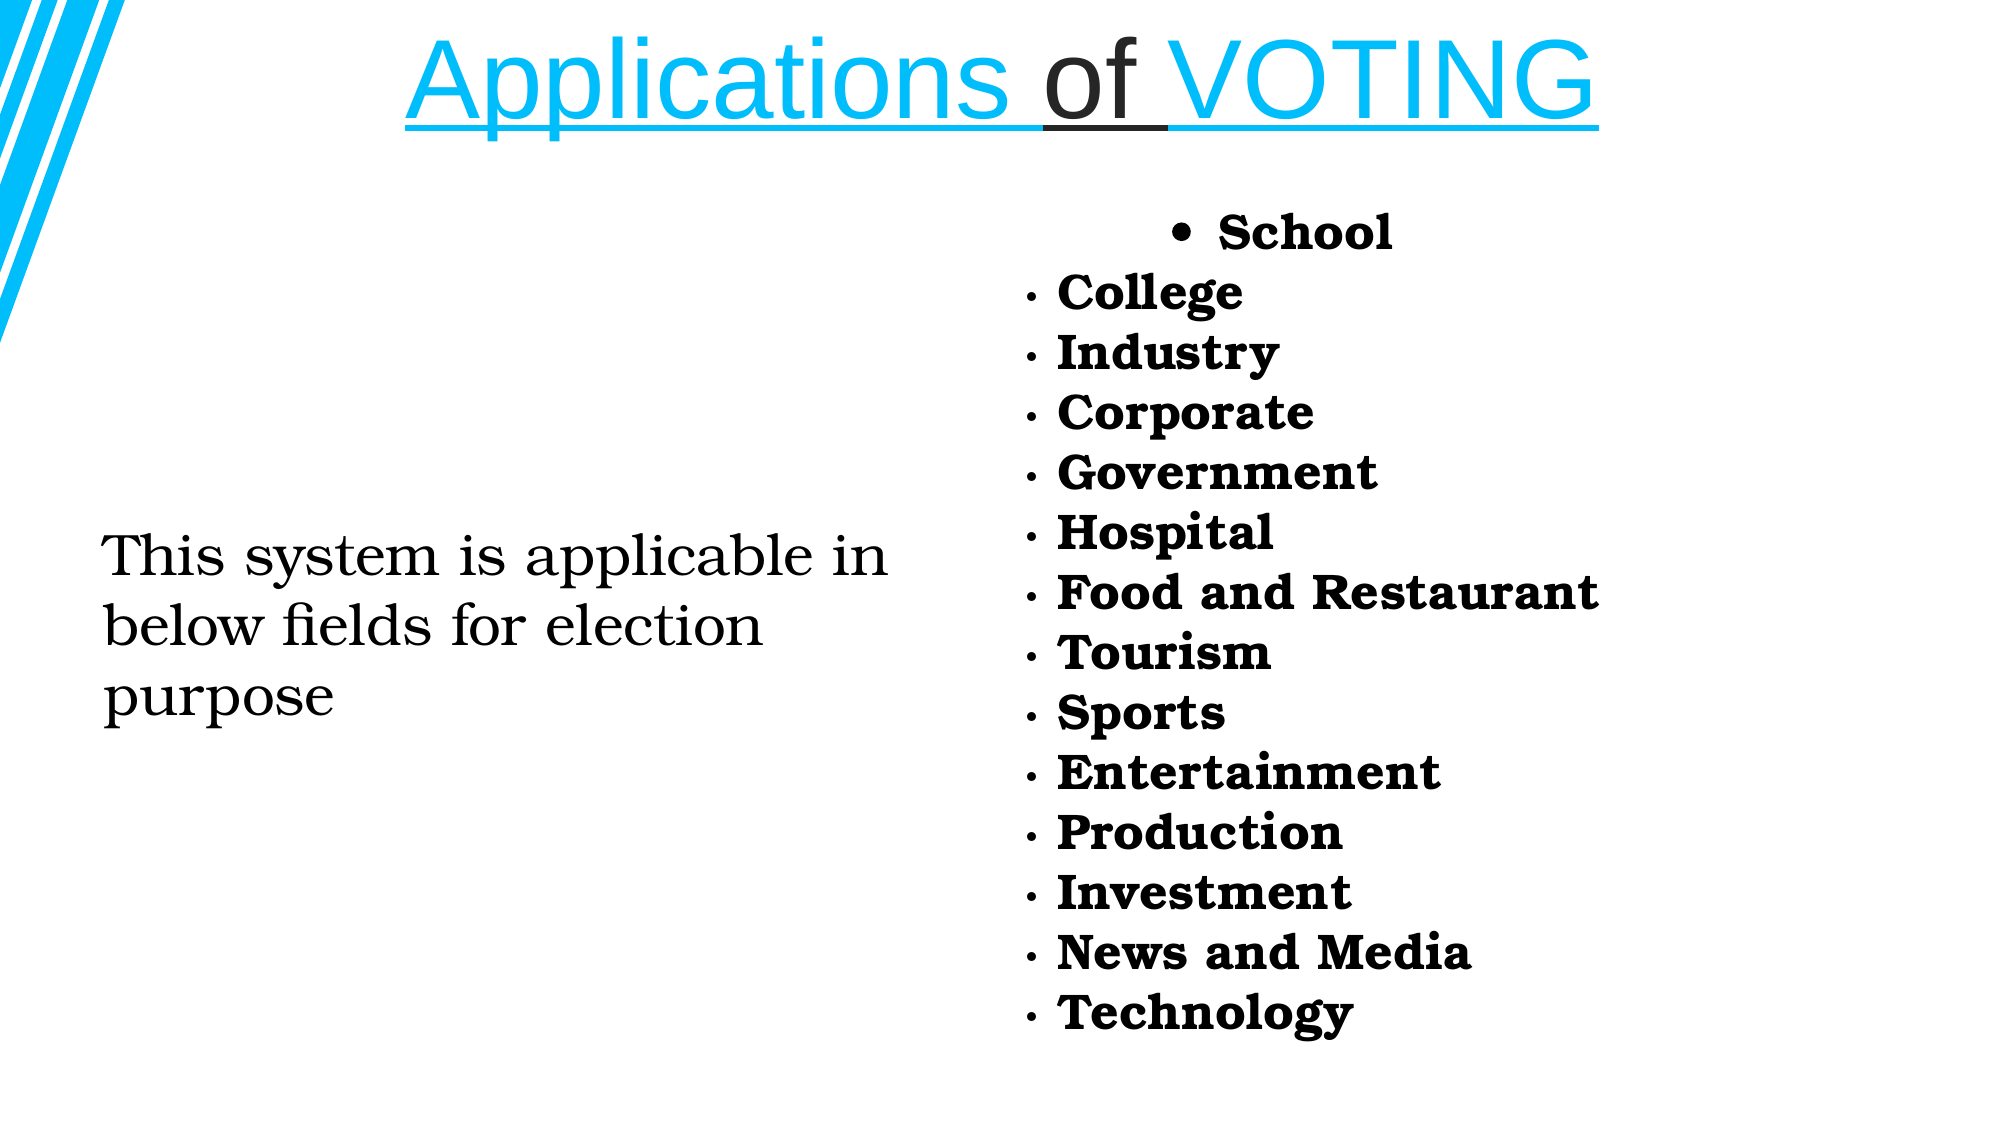

Applications of VOTING
	• School• College• Industry• Corporate• Government• Hospital• Food and Restaurant• Tourism• Sports• Entertainment• Production• Investment• News and Media• Technology
This system is applicable in below fields for election purpose